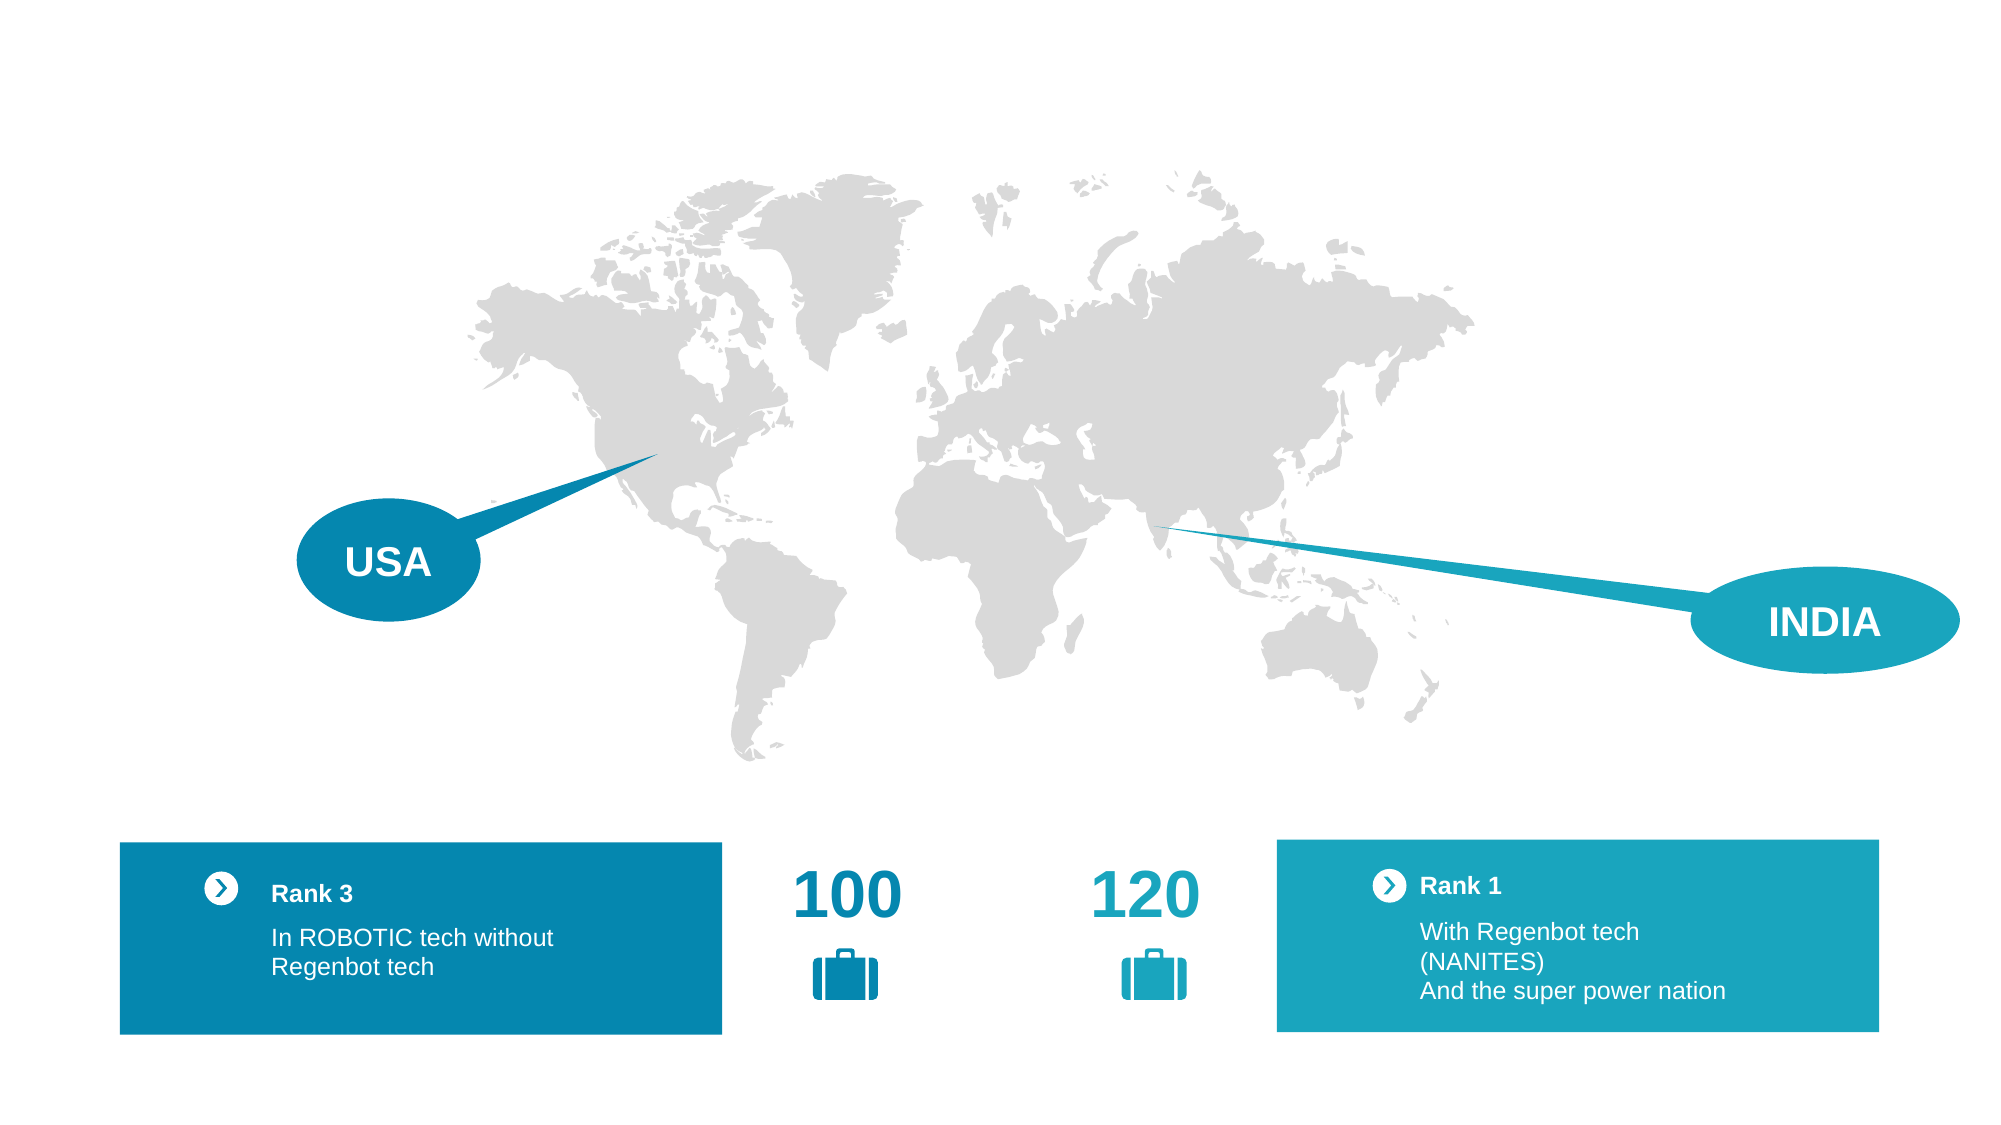

USA
INDIA

100
120
Rank 1
With Regenbot tech (NANITES)
And the super power nation

Rank 3
In ROBOTIC tech without Regenbot tech